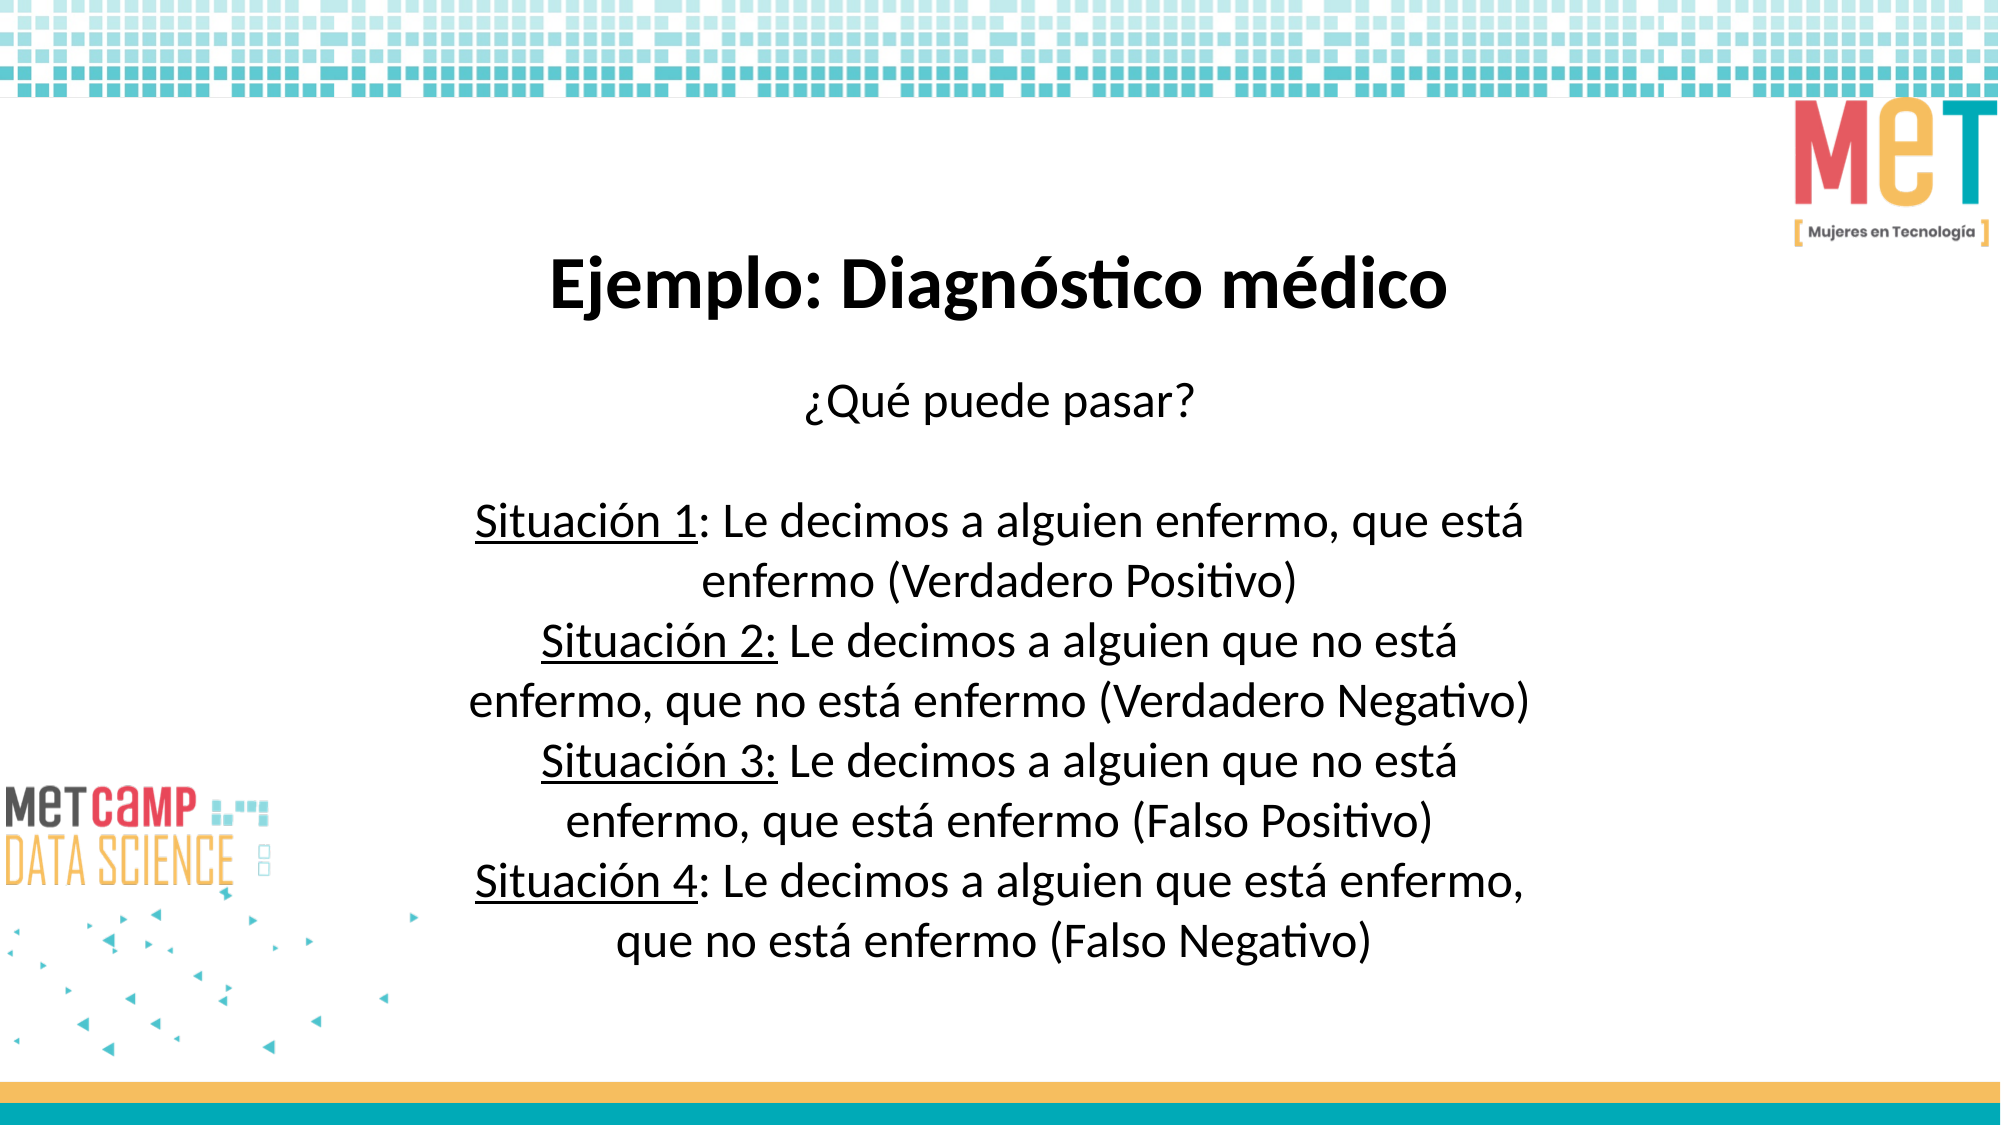

Ejemplo: Diagnóstico médico

¿Qué puede pasar?

Situación 1: Le decimos a alguien enfermo, que está enfermo (Verdadero Positivo)
Situación 2: Le decimos a alguien que no está enfermo, que no está enfermo (Verdadero Negativo)
Situación 3: Le decimos a alguien que no está enfermo, que está enfermo (Falso Positivo)
Situación 4: Le decimos a alguien que está enfermo, que no está enfermo (Falso Negativo)